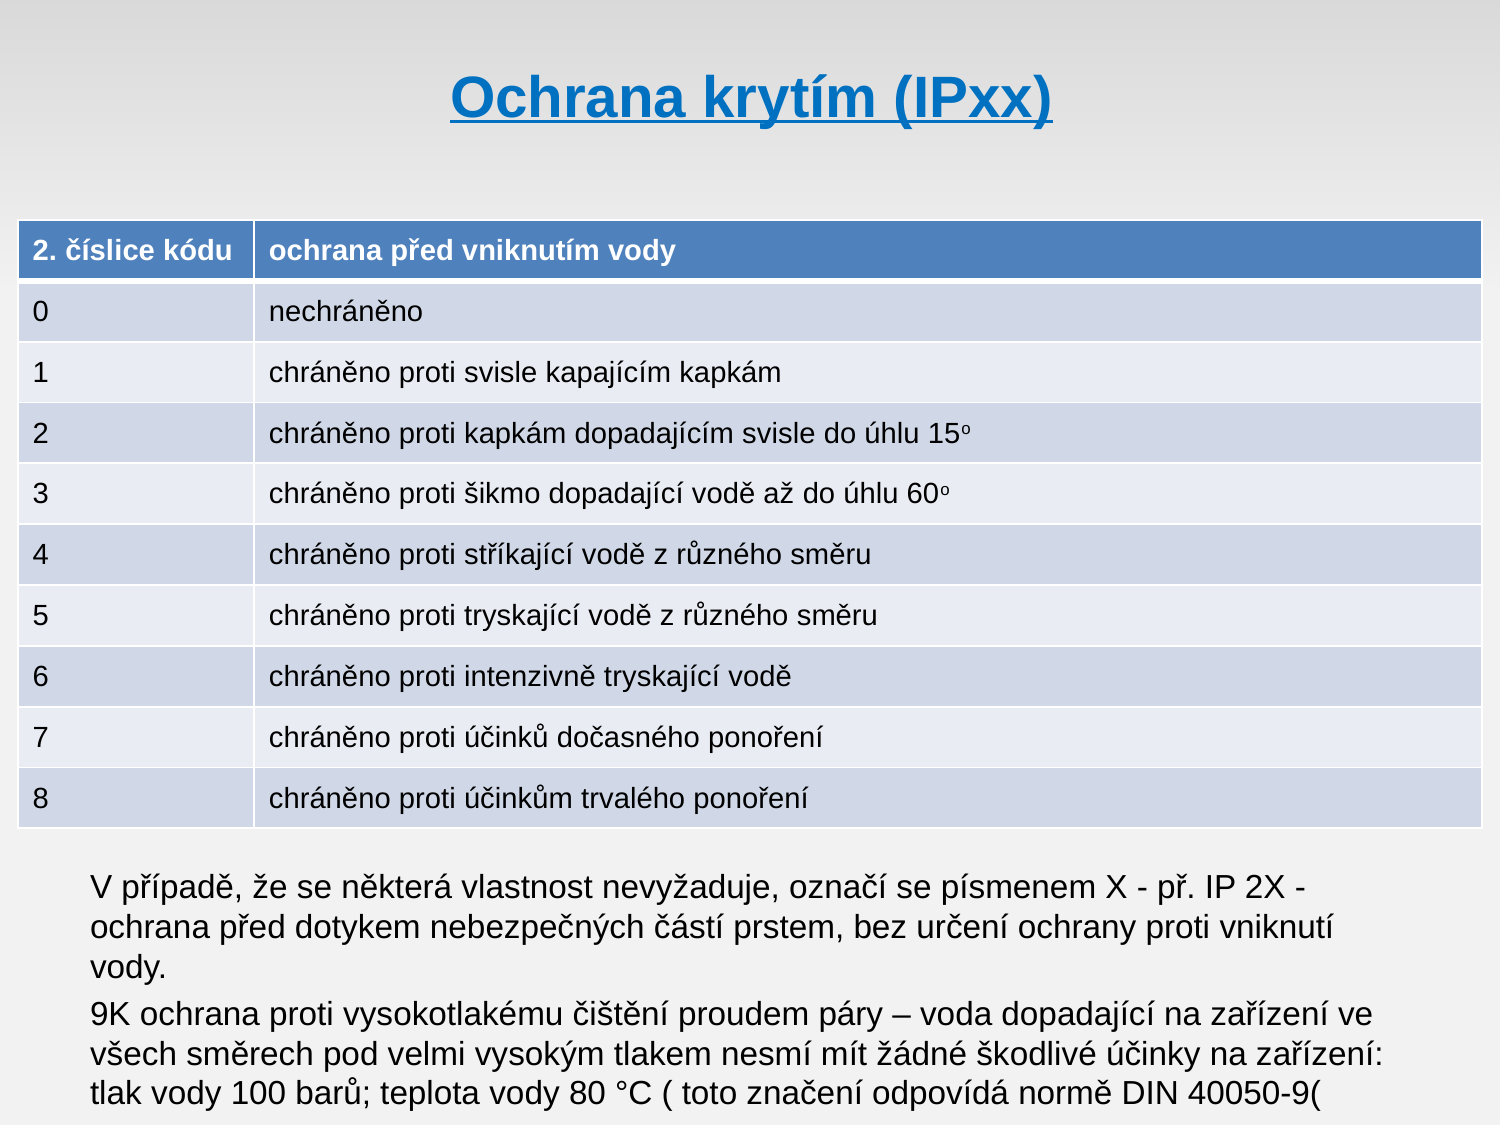

# Ochrana krytím (IPxx)
| 2. číslice kódu | ochrana před vniknutím vody |
| --- | --- |
| 0 | nechráněno |
| 1 | chráněno proti svisle kapajícím kapkám |
| 2 | chráněno proti kapkám dopadajícím svisle do úhlu 15o |
| 3 | chráněno proti šikmo dopadající vodě až do úhlu 60o |
| 4 | chráněno proti stříkající vodě z různého směru |
| 5 | chráněno proti tryskající vodě z různého směru |
| 6 | chráněno proti intenzivně tryskající vodě |
| 7 | chráněno proti účinků dočasného ponoření |
| 8 | chráněno proti účinkům trvalého ponoření |
V případě, že se některá vlastnost nevyžaduje, označí se písmenem X - př. IP 2X - ochrana před dotykem nebezpečných částí prstem, bez určení ochrany proti vniknutí vody.
9K ochrana proti vysokotlakému čištění proudem páry – voda dopadající na zařízení ve všech směrech pod velmi vysokým tlakem nesmí mít žádné škodlivé účinky na zařízení: tlak vody 100 barů; teplota vody 80 °C ( toto značení odpovídá normě DIN 40050-9(